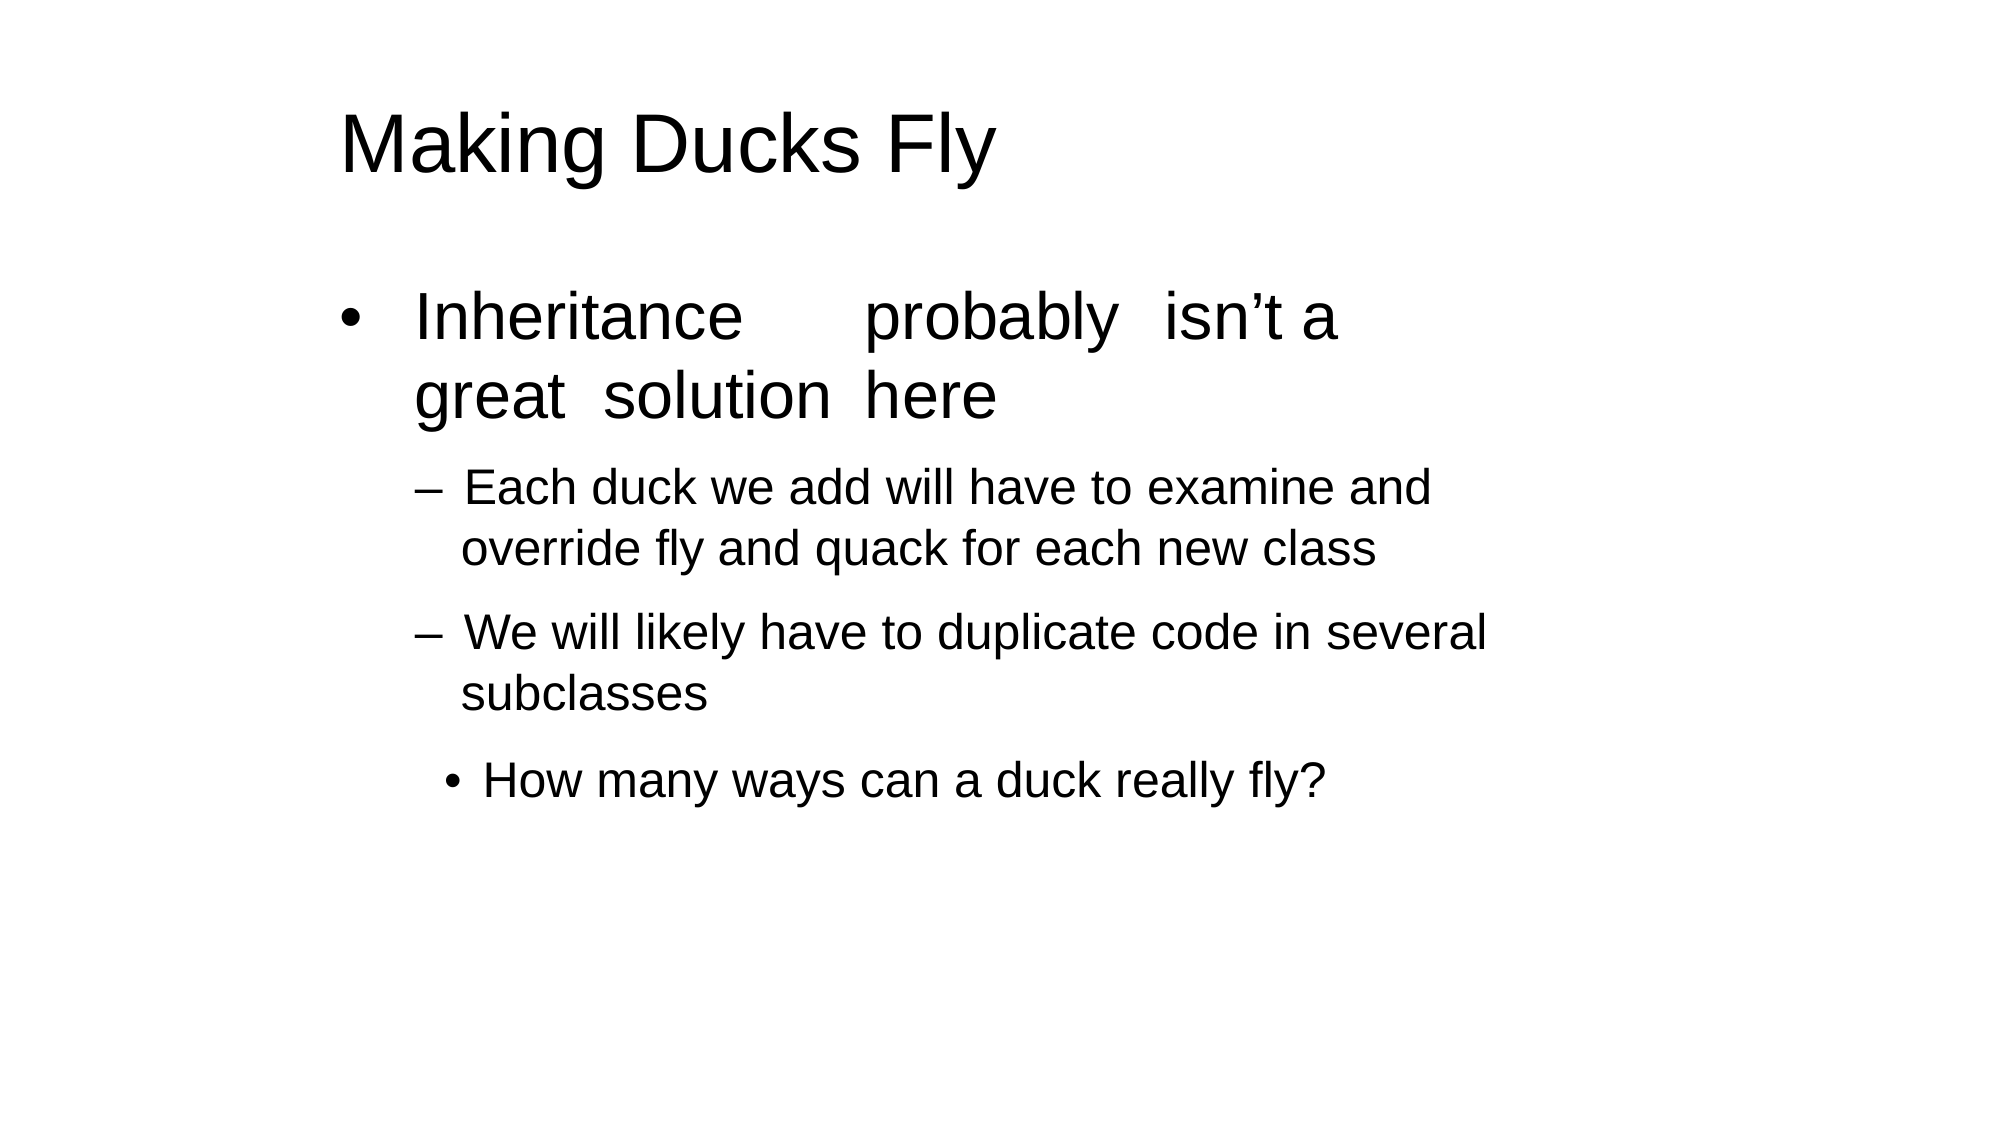

# Making Ducks Fly
• 	Inheritance	probably	isn’t a	great  solution	here
–  Each duck we add will have to examine and  override fly and quack for each new class
–  We will likely have to duplicate code in several  subclasses
•  How many ways can a duck really fly?